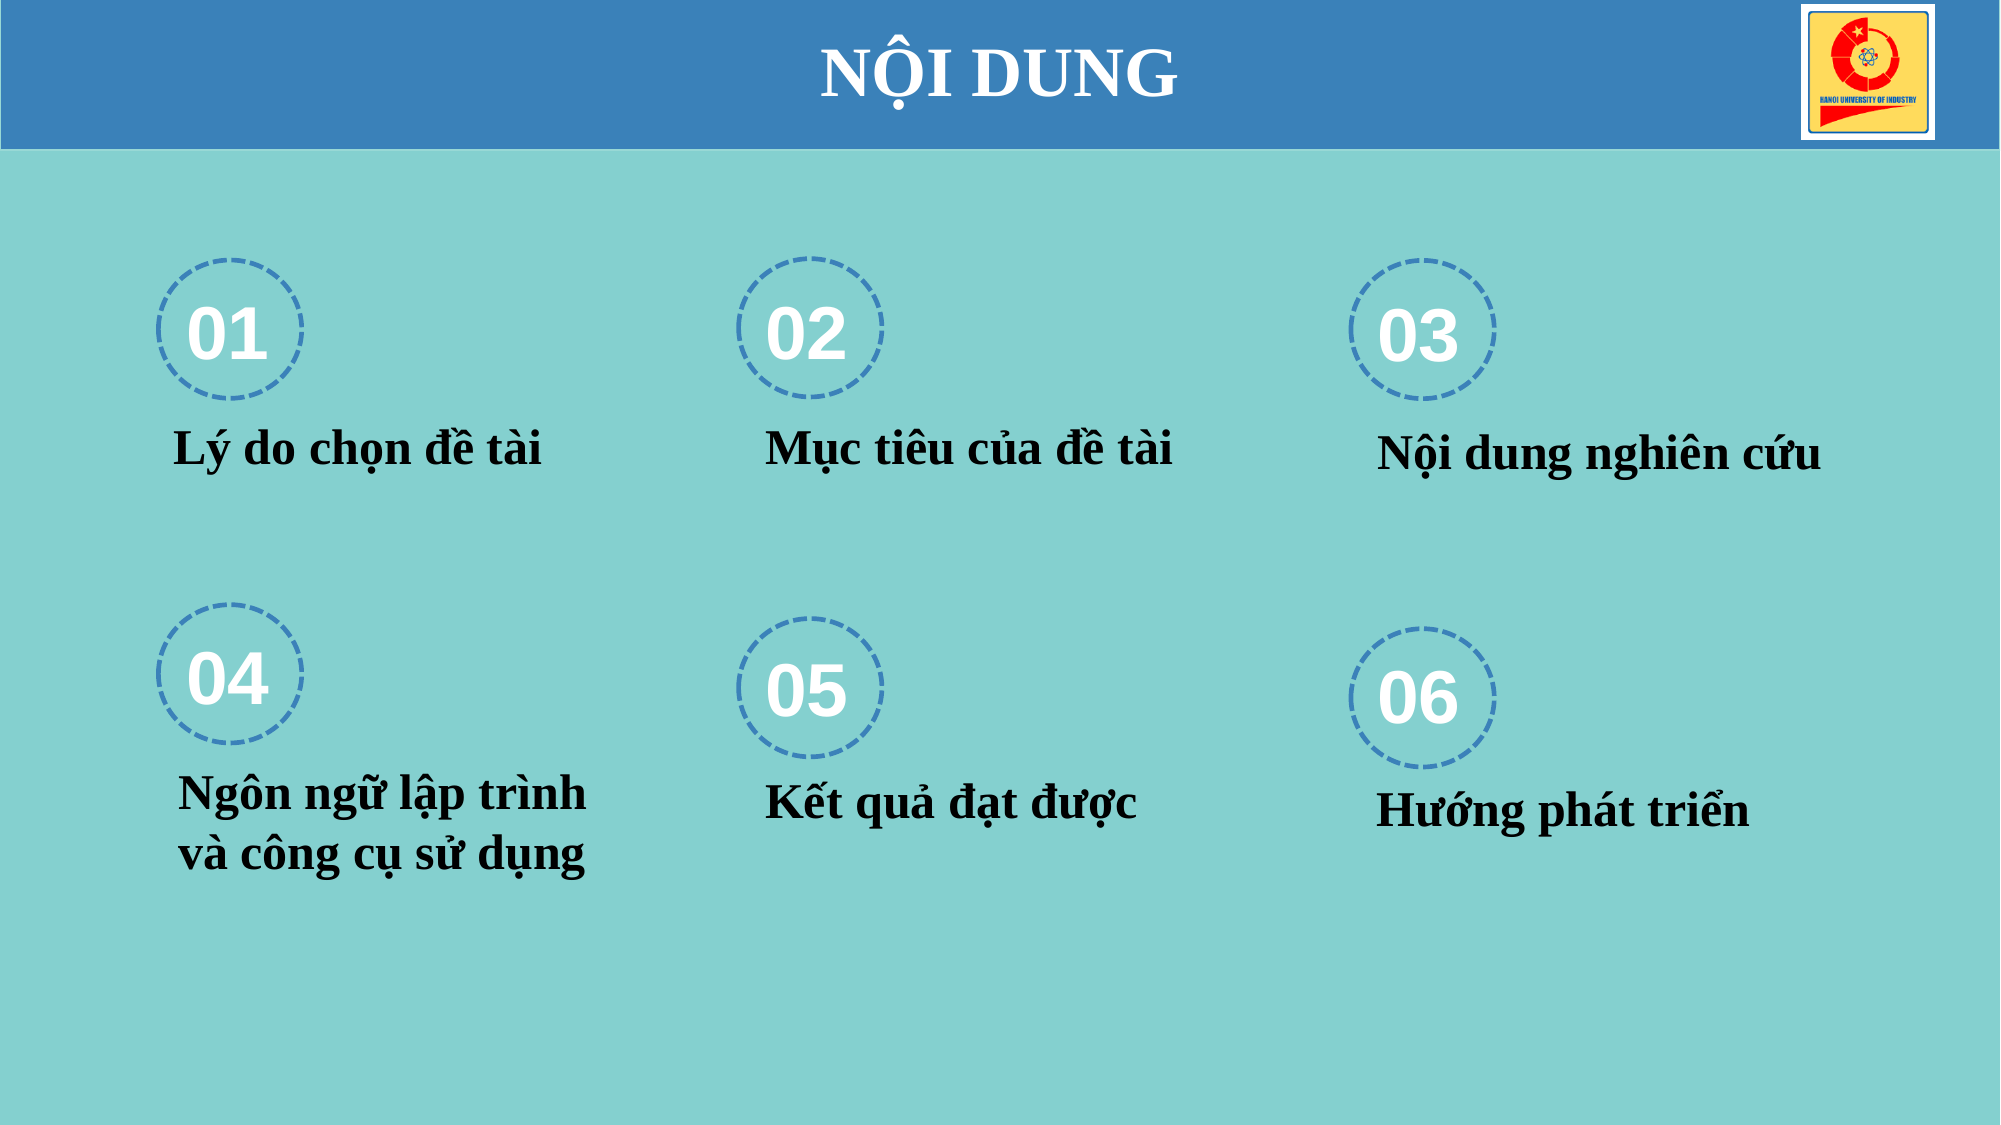

NỘI DUNG

01
Lý do chọn đề tài
02
Mục tiêu của đề tài
03
Nội dung nghiên cứu

06
Hướng phát triển
05
Kết quả đạt được

04
Ngôn ngữ lập trình và công cụ sử dụng